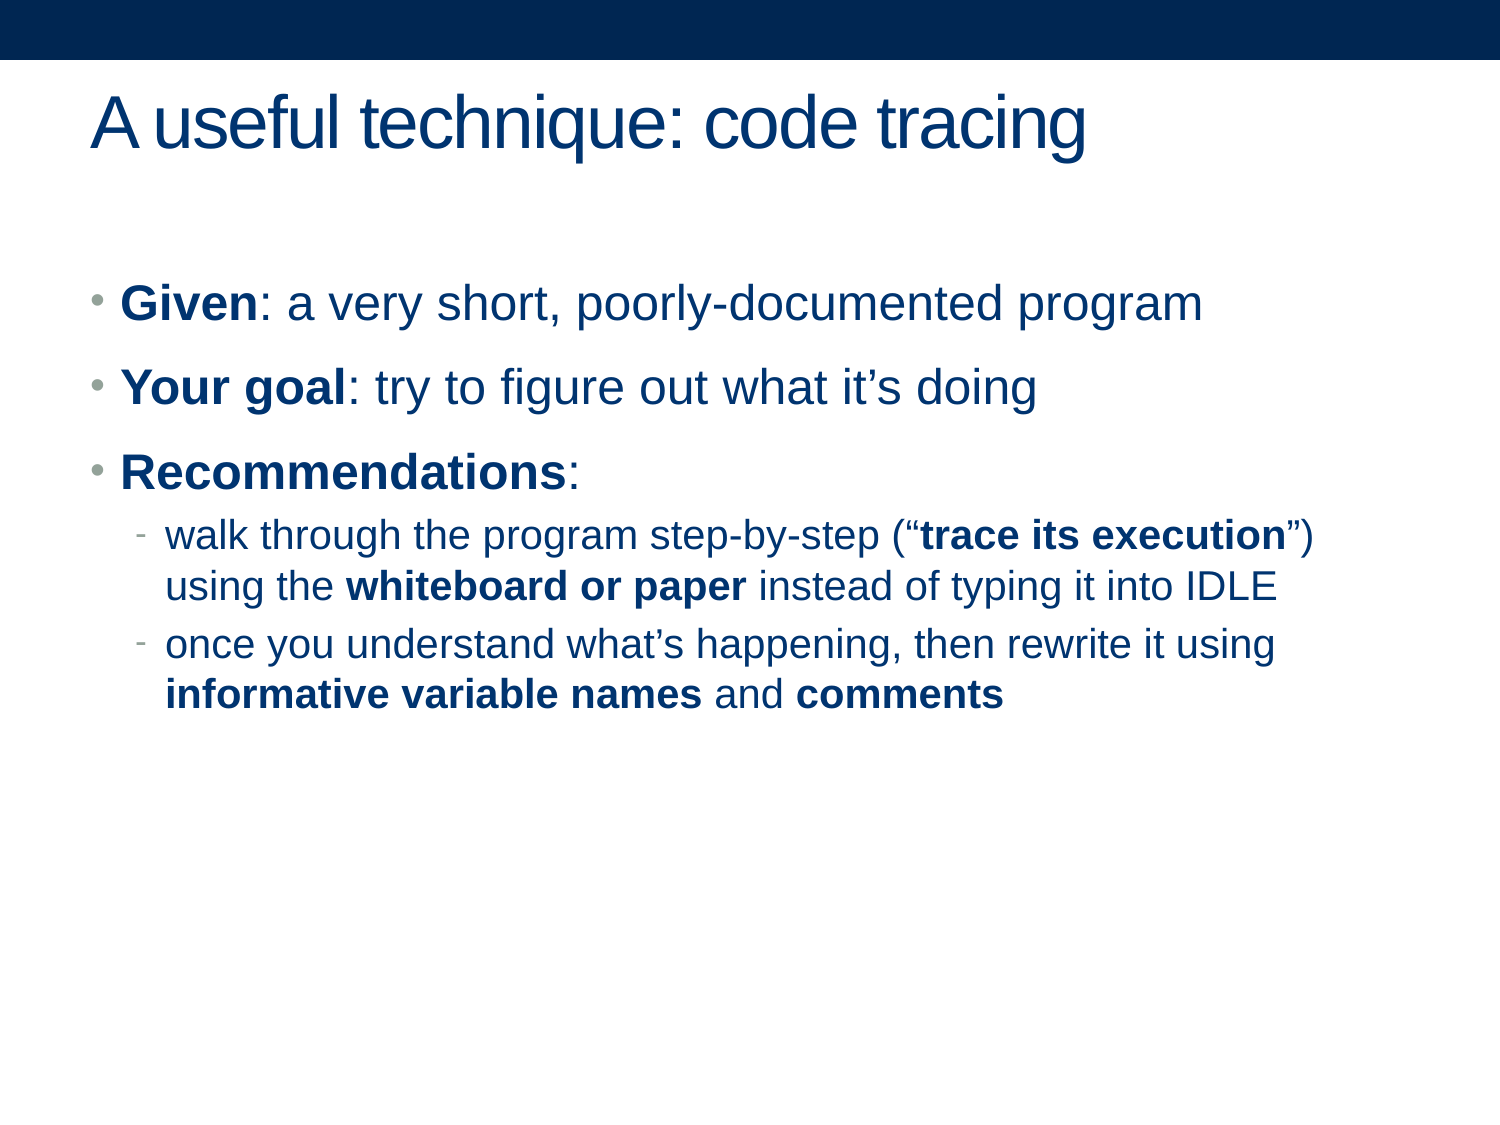

# A useful technique: code tracing
Given: a very short, poorly-documented program
Your goal: try to figure out what it’s doing
Recommendations:
walk through the program step-by-step (“trace its execution”) using the whiteboard or paper instead of typing it into IDLE
once you understand what’s happening, then rewrite it using informative variable names and comments